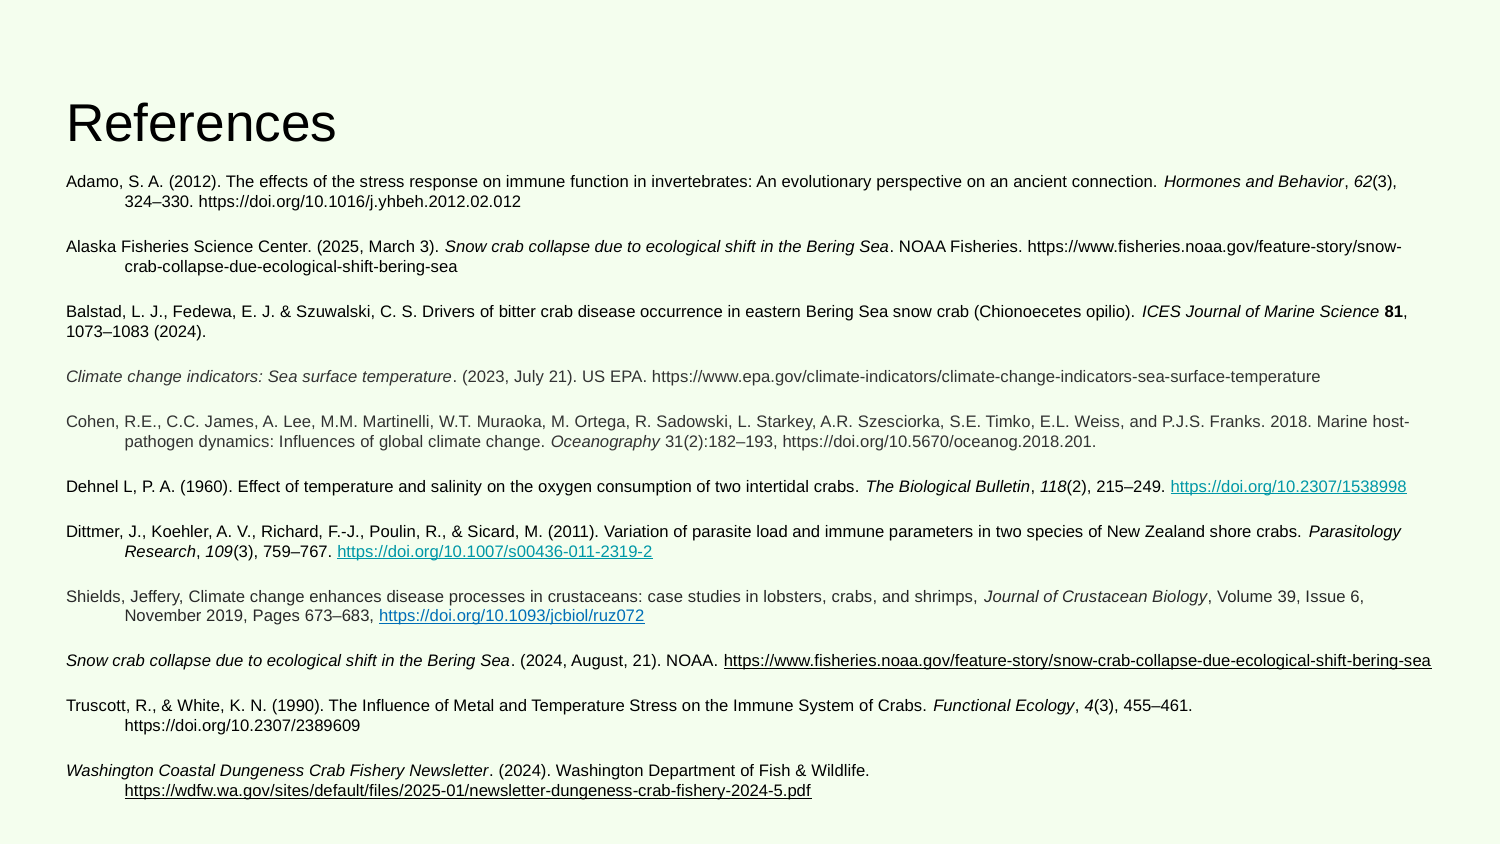

# References
Adamo, S. A. (2012). The effects of the stress response on immune function in invertebrates: An evolutionary perspective on an ancient connection. Hormones and Behavior, 62(3), 324–330. https://doi.org/10.1016/j.yhbeh.2012.02.012
Alaska Fisheries Science Center. (2025, March 3). Snow crab collapse due to ecological shift in the Bering Sea. NOAA Fisheries. https://www.fisheries.noaa.gov/feature-story/snow-crab-collapse-due-ecological-shift-bering-sea
Balstad, L. J., Fedewa, E. J. & Szuwalski, C. S. Drivers of bitter crab disease occurrence in eastern Bering Sea snow crab (Chionoecetes opilio). ICES Journal of Marine Science 81, 1073–1083 (2024).
Climate change indicators: Sea surface temperature. (2023, July 21). US EPA. https://www.epa.gov/climate-indicators/climate-change-indicators-sea-surface-temperature
Cohen, R.E., C.C. James, A. Lee, M.M. Martinelli, W.T. Muraoka, M. Ortega, R. Sadowski, L. Starkey, A.R. Szesciorka, S.E. Timko, E.L. Weiss, and P.J.S. Franks. 2018. Marine host-pathogen dynamics: Influences of global climate change. Oceanography 31(2):182–193, https://doi.org/10.5670/oceanog.2018.201.
Dehnel L, P. A. (1960). Effect of temperature and salinity on the oxygen consumption of two intertidal crabs. The Biological Bulletin, 118(2), 215–249. https://doi.org/10.2307/1538998
Dittmer, J., Koehler, A. V., Richard, F.-J., Poulin, R., & Sicard, M. (2011). Variation of parasite load and immune parameters in two species of New Zealand shore crabs. Parasitology Research, 109(3), 759–767. https://doi.org/10.1007/s00436-011-2319-2
Shields, Jeffery, Climate change enhances disease processes in crustaceans: case studies in lobsters, crabs, and shrimps, Journal of Crustacean Biology, Volume 39, Issue 6, November 2019, Pages 673–683, https://doi.org/10.1093/jcbiol/ruz072
Snow crab collapse due to ecological shift in the Bering Sea. (2024, August, 21). NOAA. https://www.fisheries.noaa.gov/feature-story/snow-crab-collapse-due-ecological-shift-bering-sea
Truscott, R., & White, K. N. (1990). The Influence of Metal and Temperature Stress on the Immune System of Crabs. Functional Ecology, 4(3), 455–461. https://doi.org/10.2307/2389609
Washington Coastal Dungeness Crab Fishery Newsletter. (2024). Washington Department of Fish & Wildlife. https://wdfw.wa.gov/sites/default/files/2025-01/newsletter-dungeness-crab-fishery-2024-5.pdf